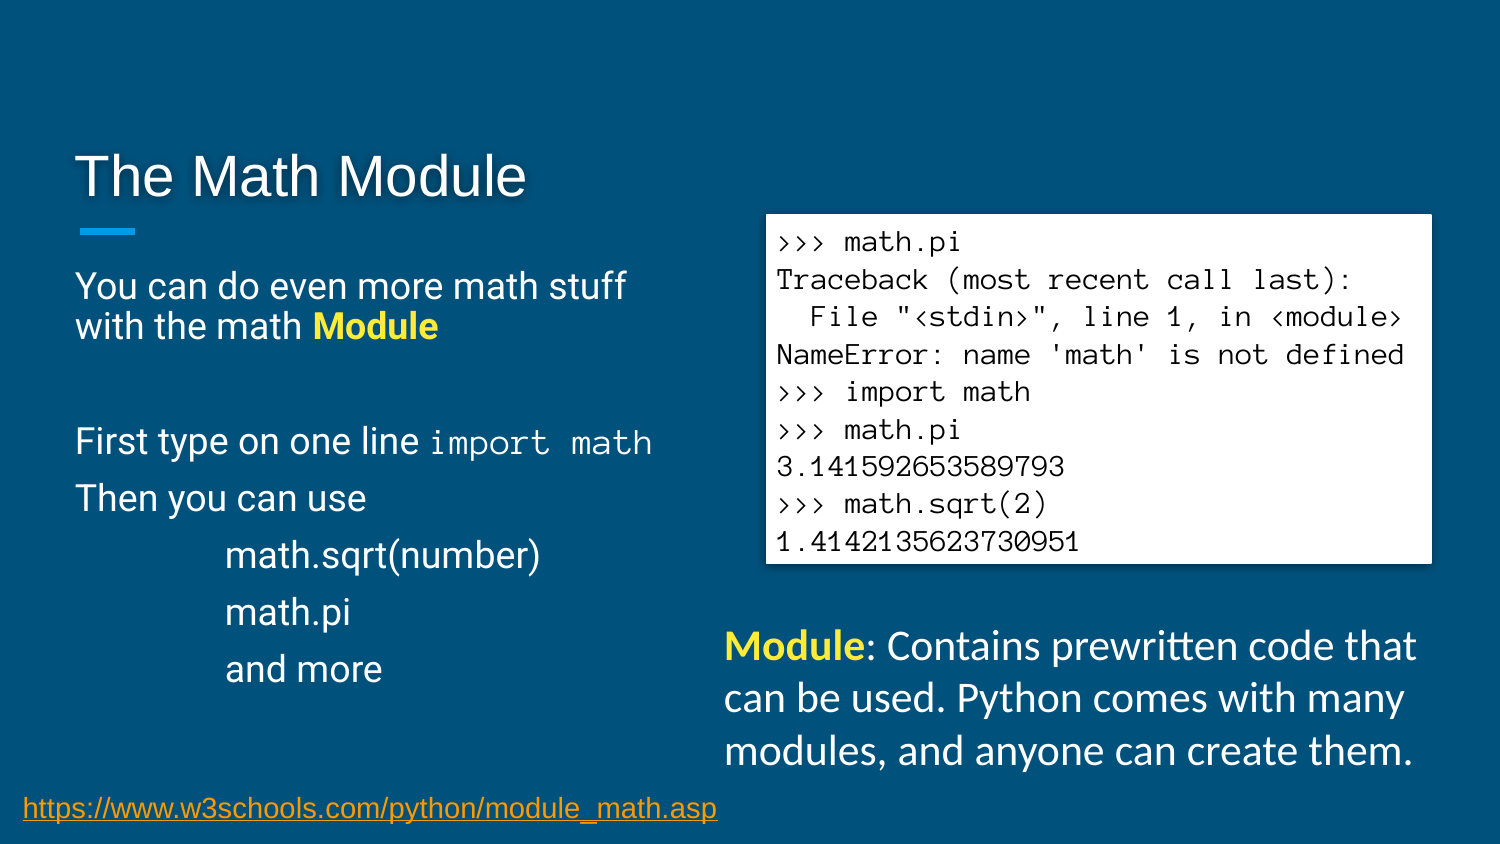

# The Math Module
>>> math.pi
Traceback (most recent call last):
  File "<stdin>", line 1, in <module>
NameError: name 'math' is not defined
>>> import math
>>> math.pi
3.141592653589793
>>> math.sqrt(2)
1.4142135623730951
You can do even more math stuff with the math Module

First type on one line import math
Then you can use
	math.sqrt(number)
	math.pi
	and more
Module: Contains prewritten code that can be used. Python comes with many modules, and anyone can create them.
https://www.w3schools.com/python/module_math.asp